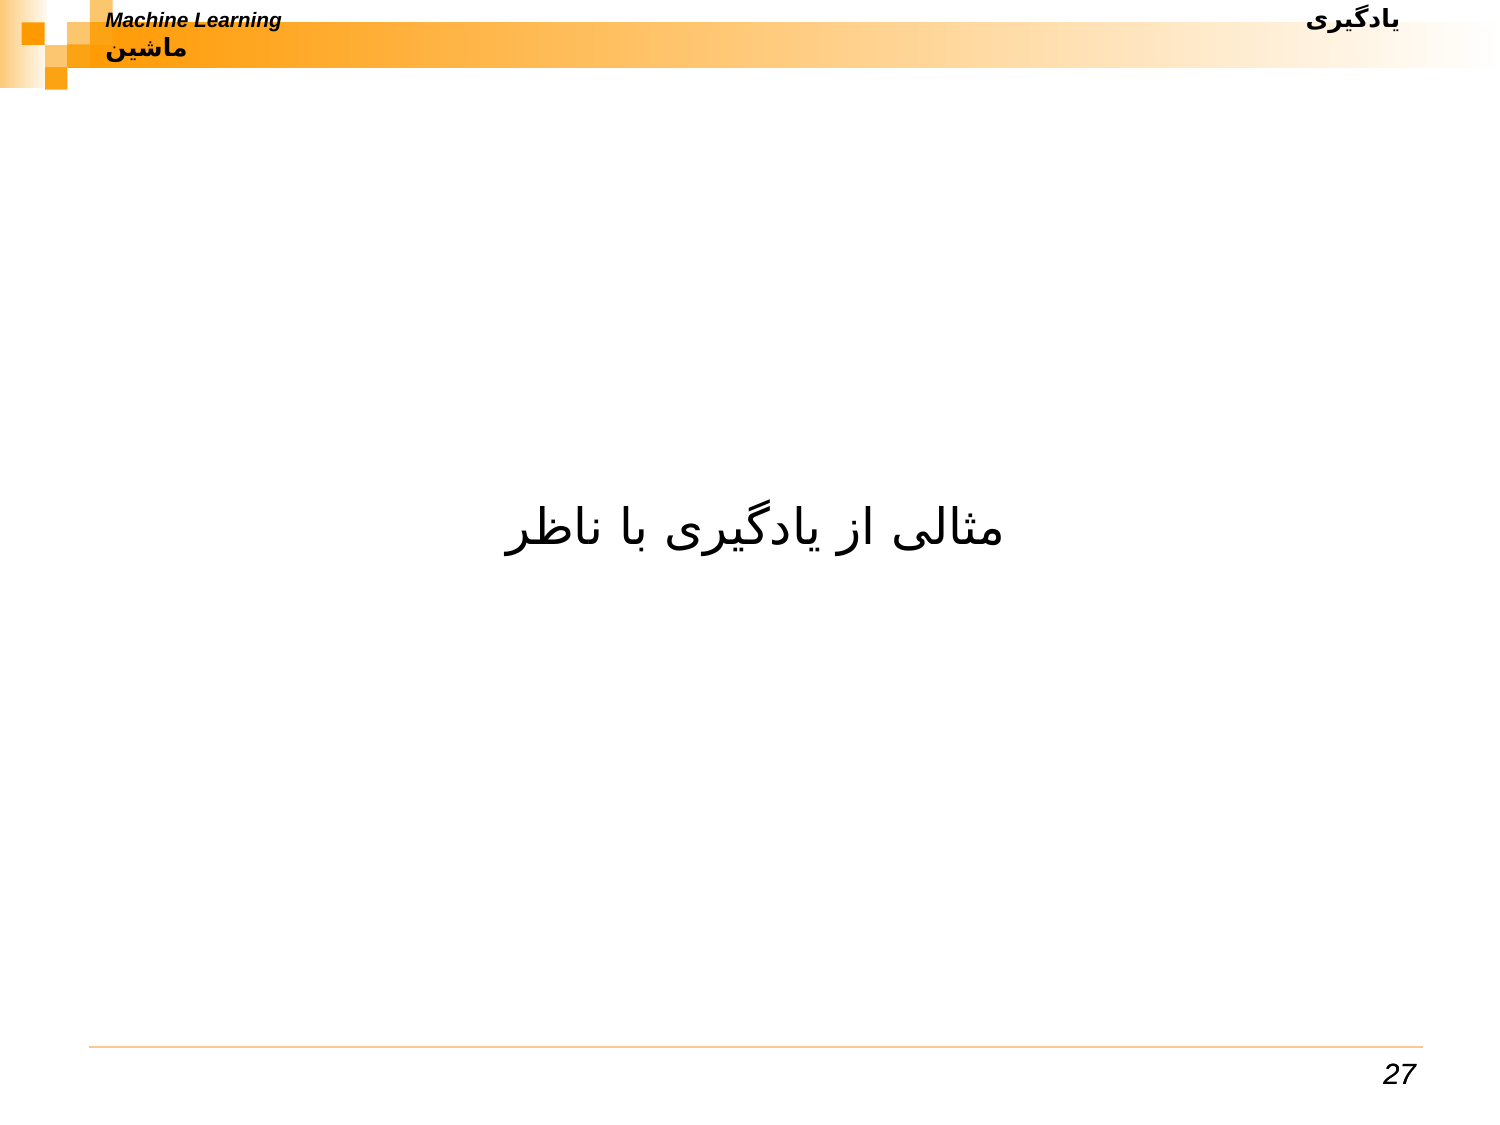

Machine Learning					             		یادگیری ماشین
مثالی از یادگیری با ناظر
27
27